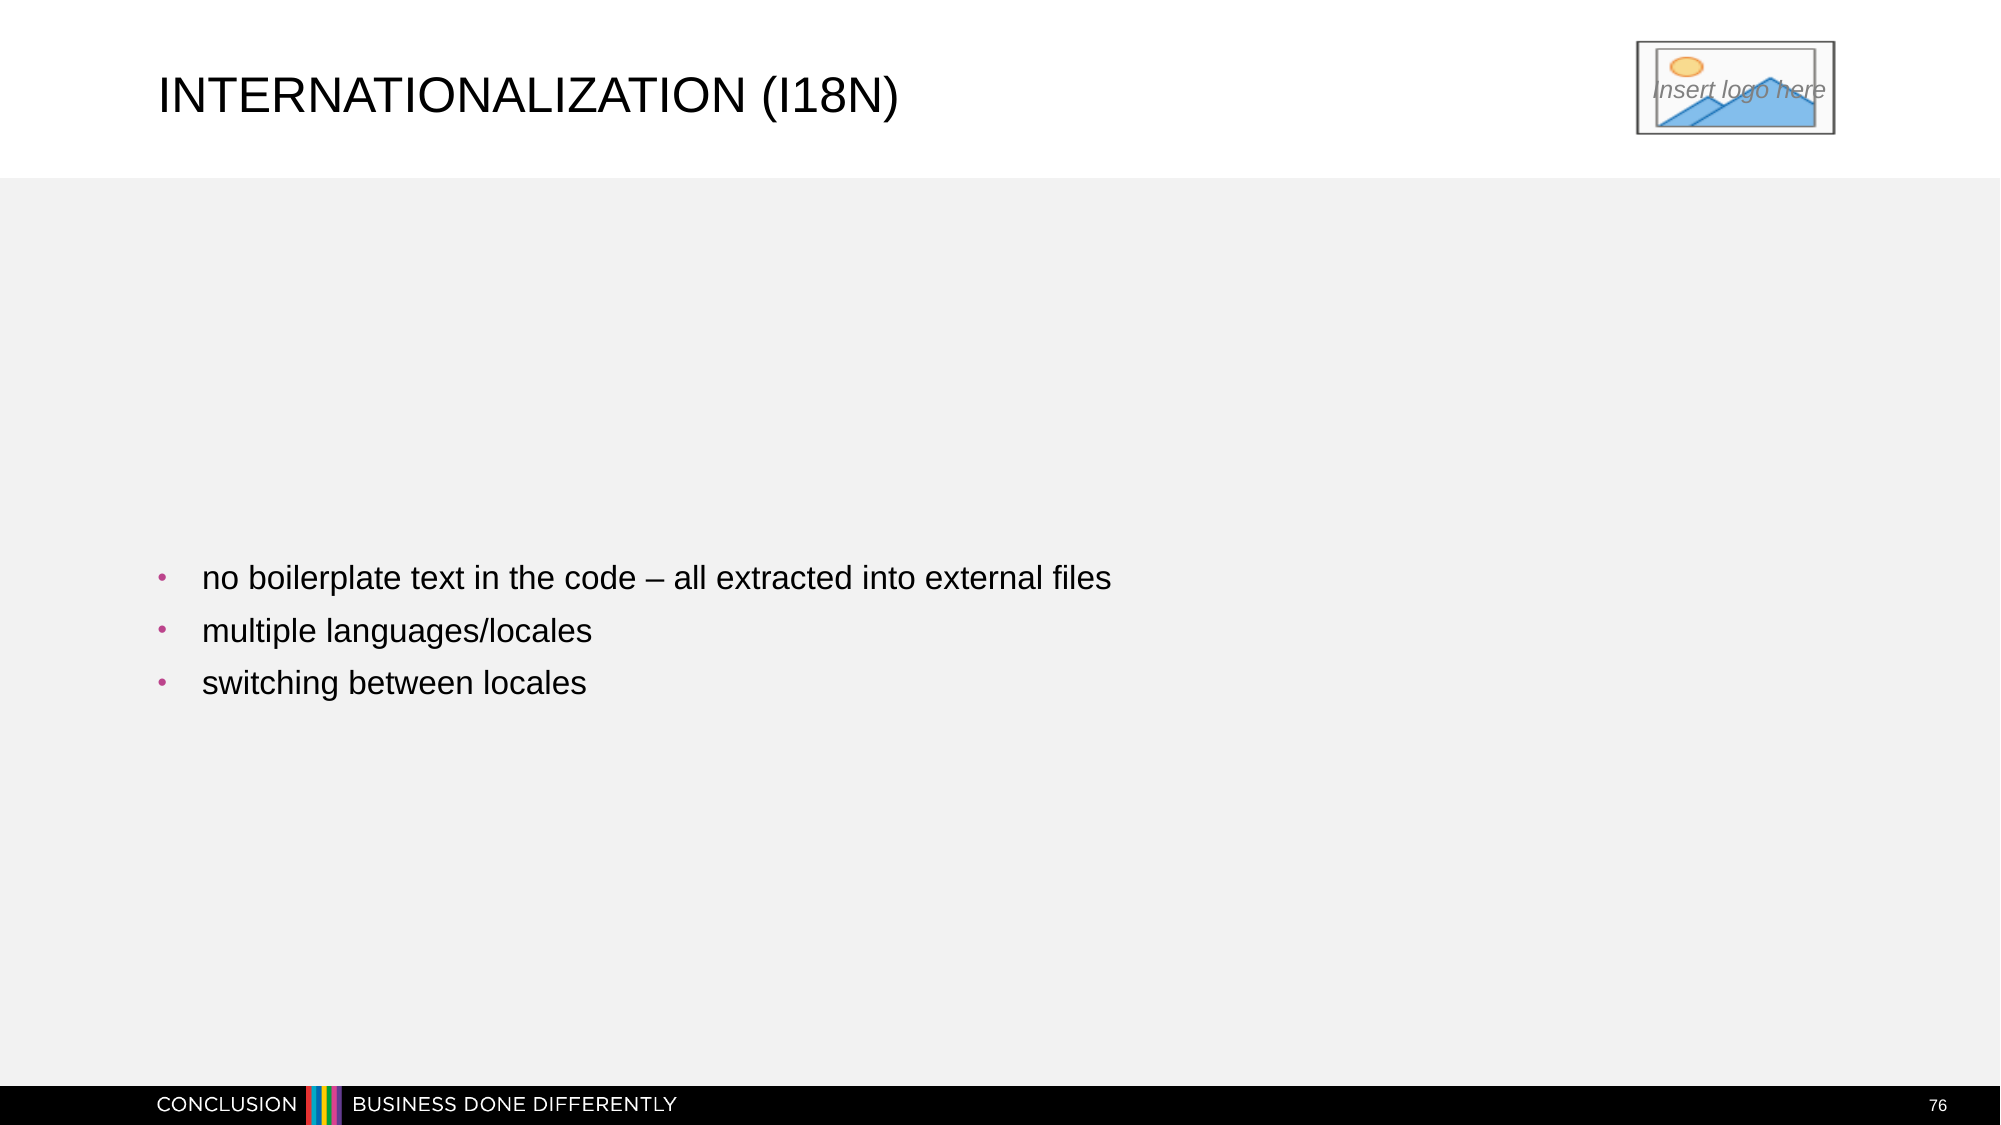

# internationalization (i18n)
no boilerplate text in the code – all extracted into external files
multiple languages/locales
switching between locales

76